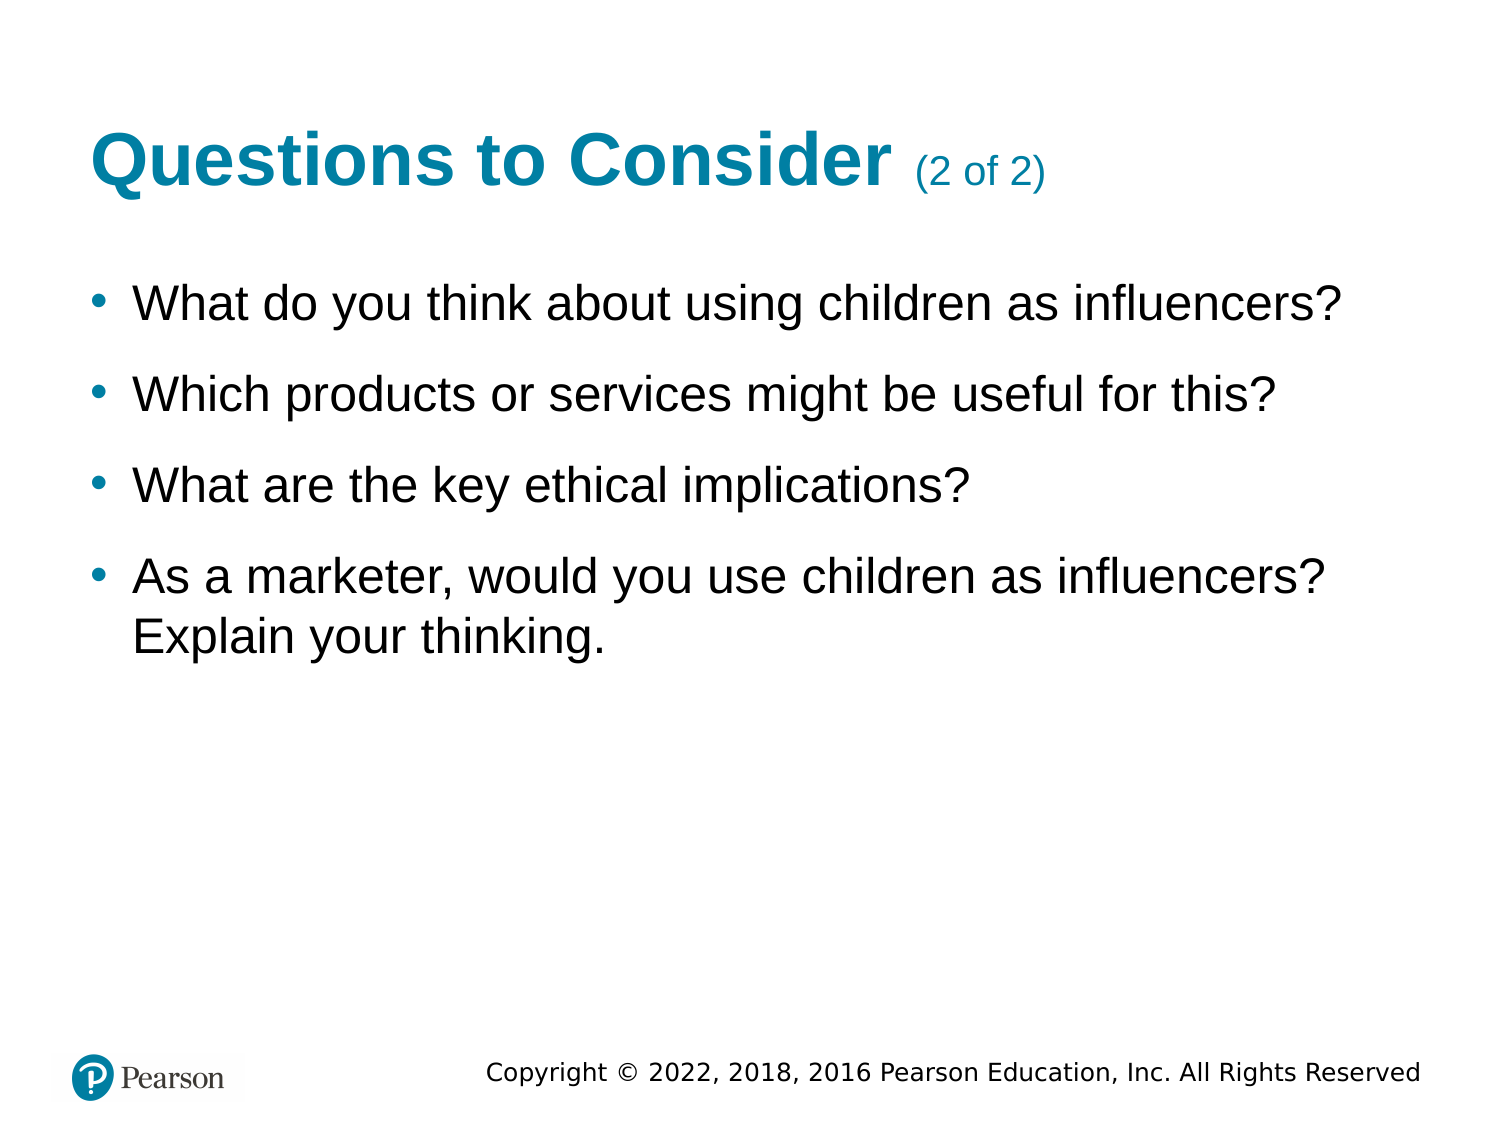

# Questions to Consider (2 of 2)
What do you think about using children as influencers?
Which products or services might be useful for this?
What are the key ethical implications?
As a marketer, would you use children as influencers? Explain your thinking.